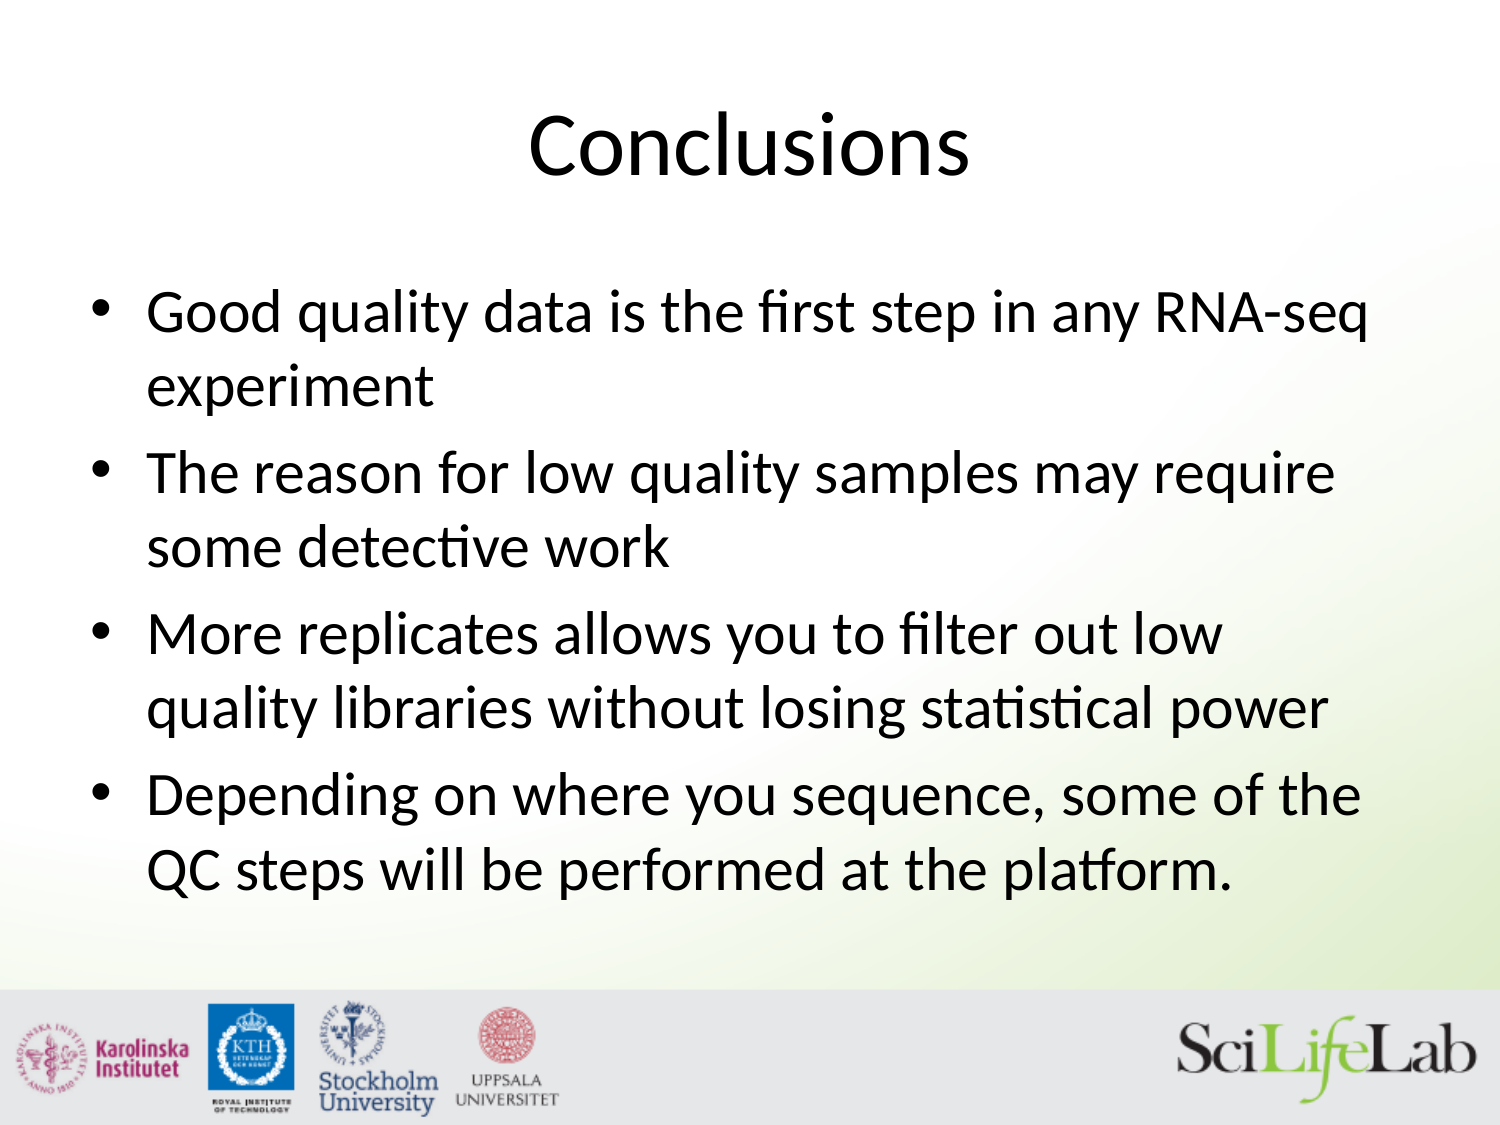

# Conclusions
Good quality data is the first step in any RNA-seq experiment
The reason for low quality samples may require some detective work
More replicates allows you to filter out low quality libraries without losing statistical power
Depending on where you sequence, some of the QC steps will be performed at the platform.